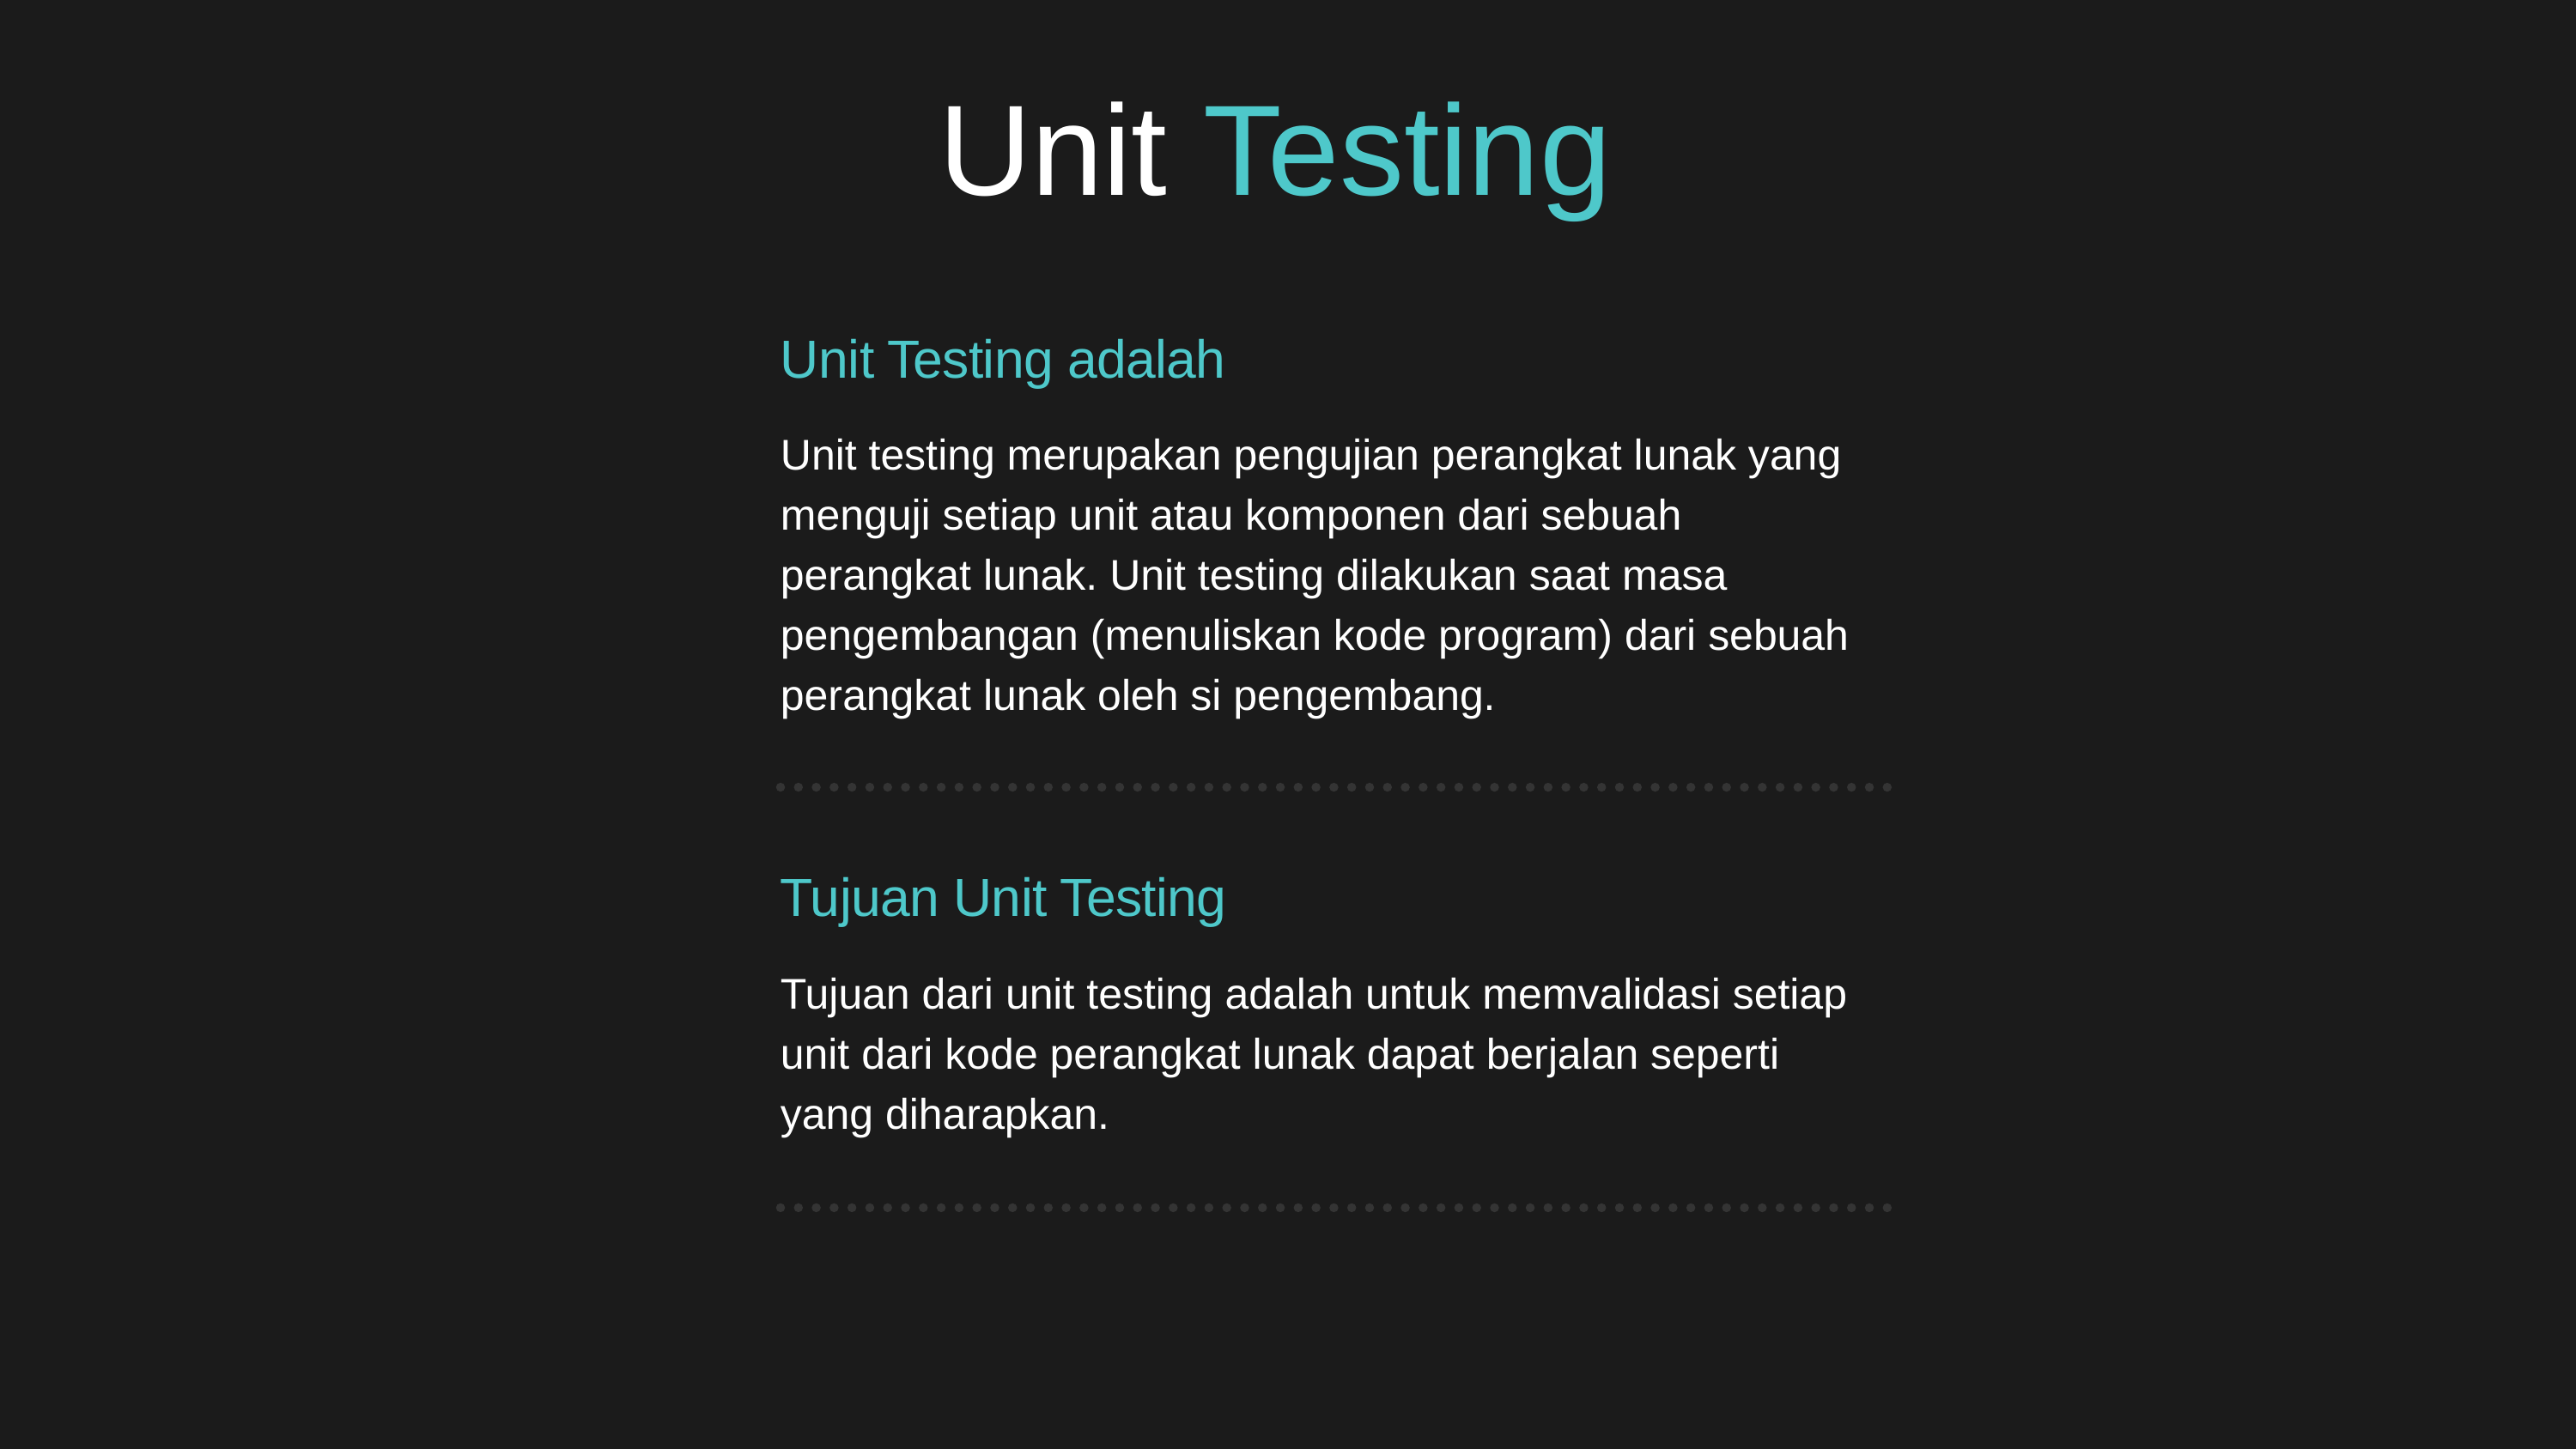

Unit Testing
Unit Testing adalah
Unit testing merupakan pengujian perangkat lunak yang menguji setiap unit atau komponen dari sebuah perangkat lunak. Unit testing dilakukan saat masa pengembangan (menuliskan kode program) dari sebuah perangkat lunak oleh si pengembang.

Tujuan Unit Testing
Tujuan dari unit testing adalah untuk memvalidasi setiap unit dari kode perangkat lunak dapat berjalan seperti yang diharapkan.